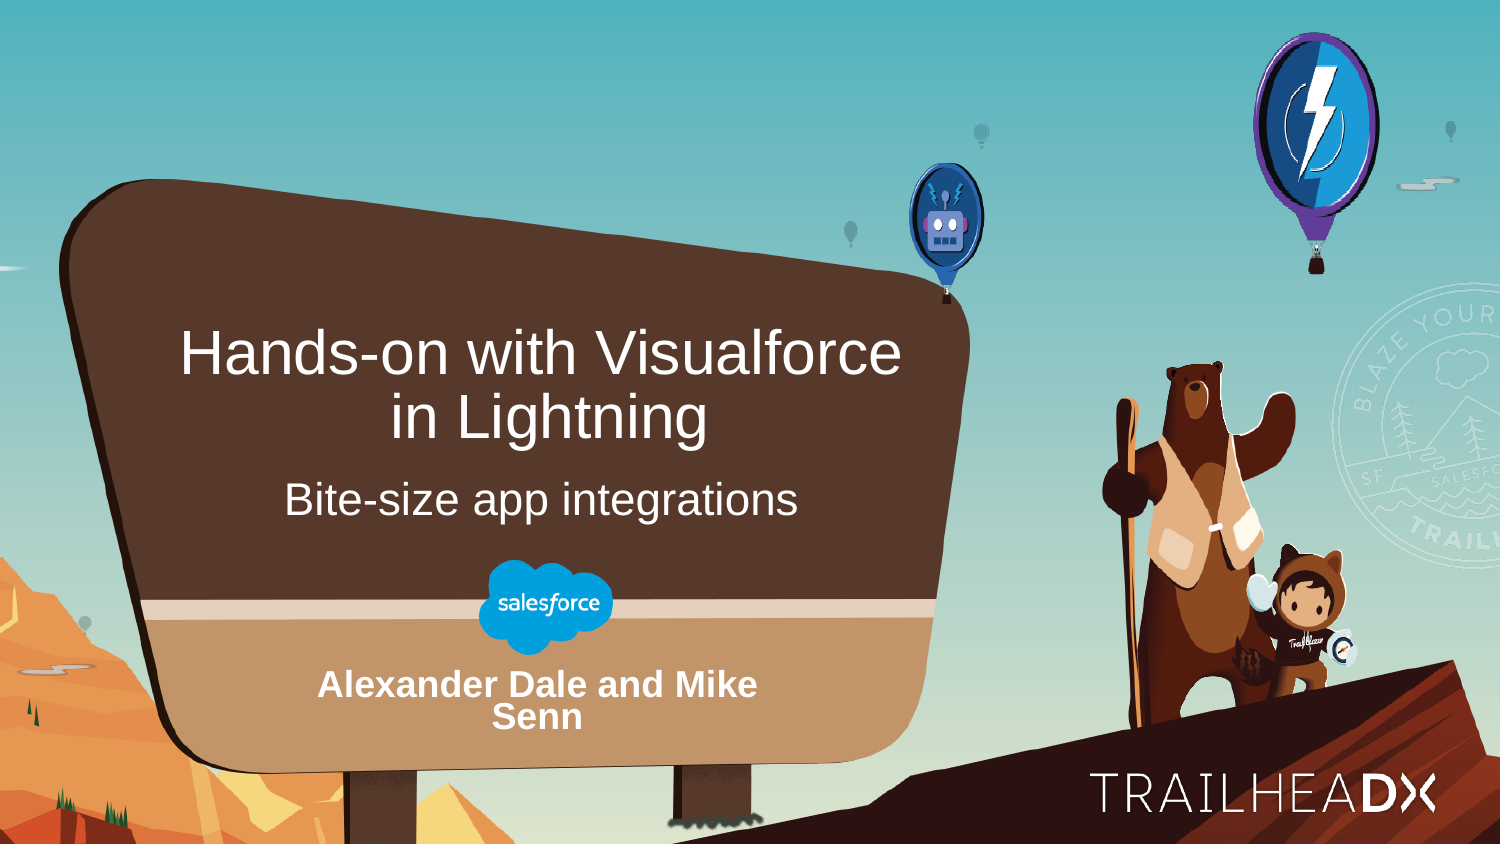

# Hands-on with Visualforce in Lightning
Bite-size app integrations
Alexander Dale and Mike Senn